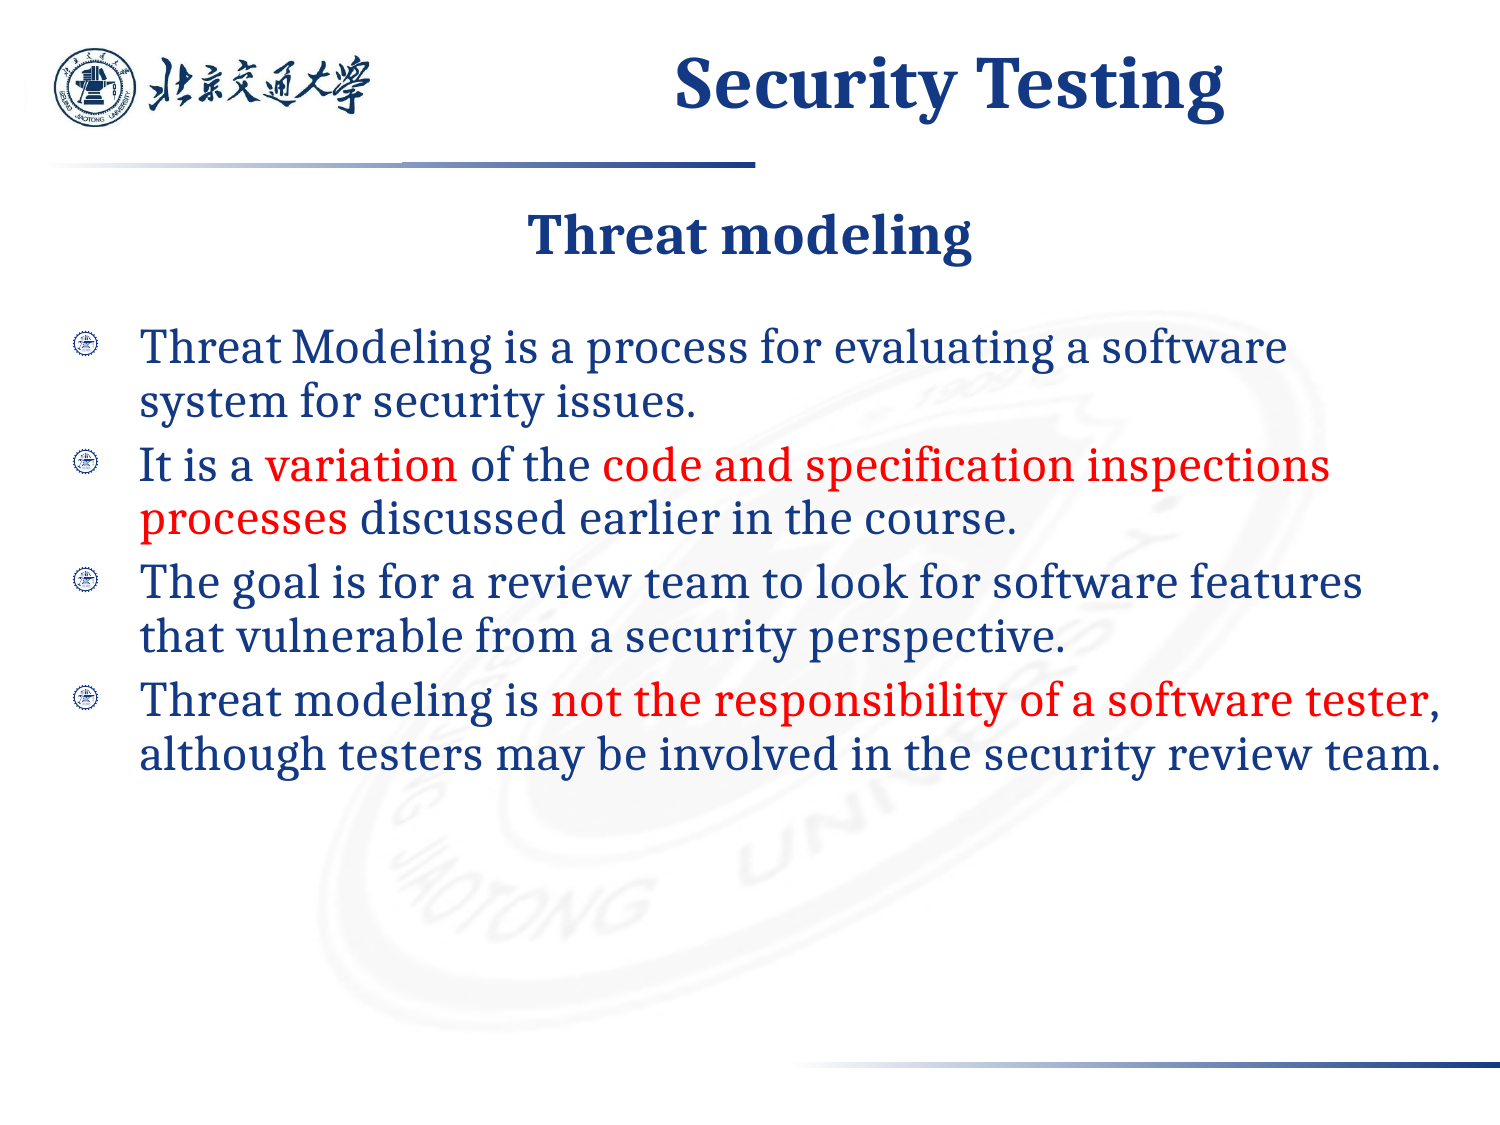

# Security Testing
Threat modeling
Threat Modeling is a process for evaluating a software system for security issues.
It is a variation of the code and specification inspections processes discussed earlier in the course.
The goal is for a review team to look for software features that vulnerable from a security perspective.
Threat modeling is not the responsibility of a software tester, although testers may be involved in the security review team.